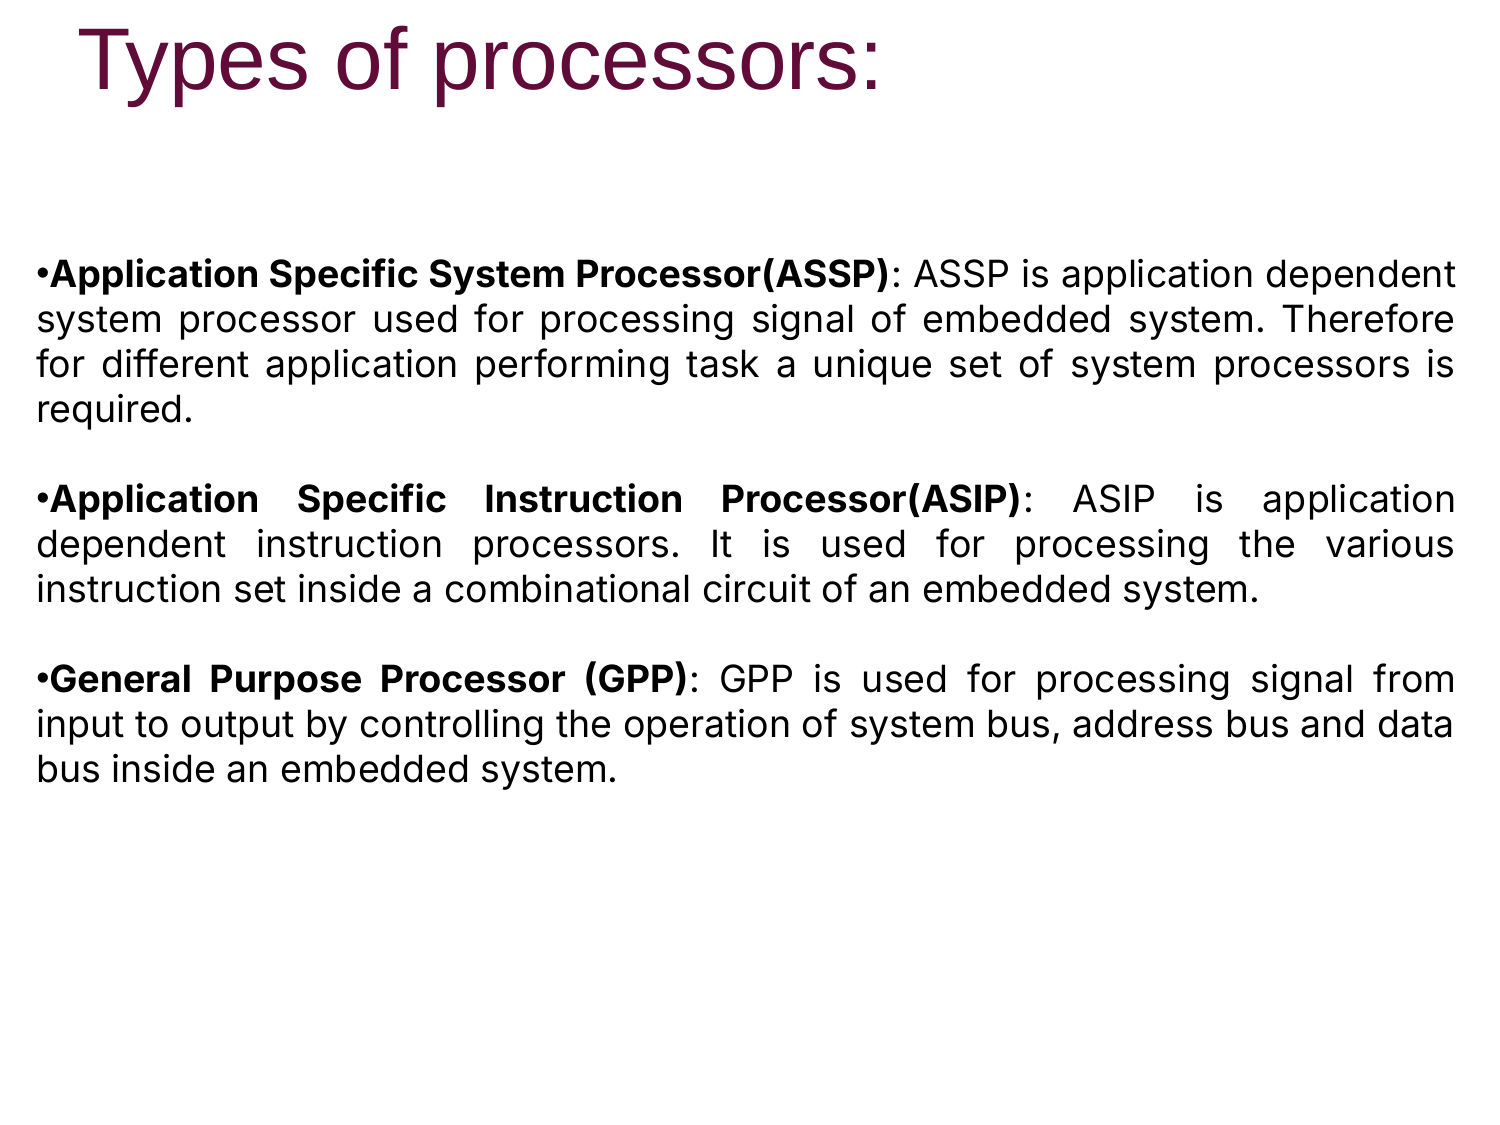

# Types of processors:
Application Specific System Processor(ASSP): ASSP is application dependent system processor used for processing signal of embedded system. Therefore for different application performing task a unique set of system processors is required.

Application Specific Instruction Processor(ASIP): ASIP is application dependent instruction processors. It is used for processing the various instruction set inside a combinational circuit of an embedded system.

General Purpose Processor (GPP): GPP is used for processing signal from input to output by controlling the operation of system bus, address bus and data bus inside an embedded system.